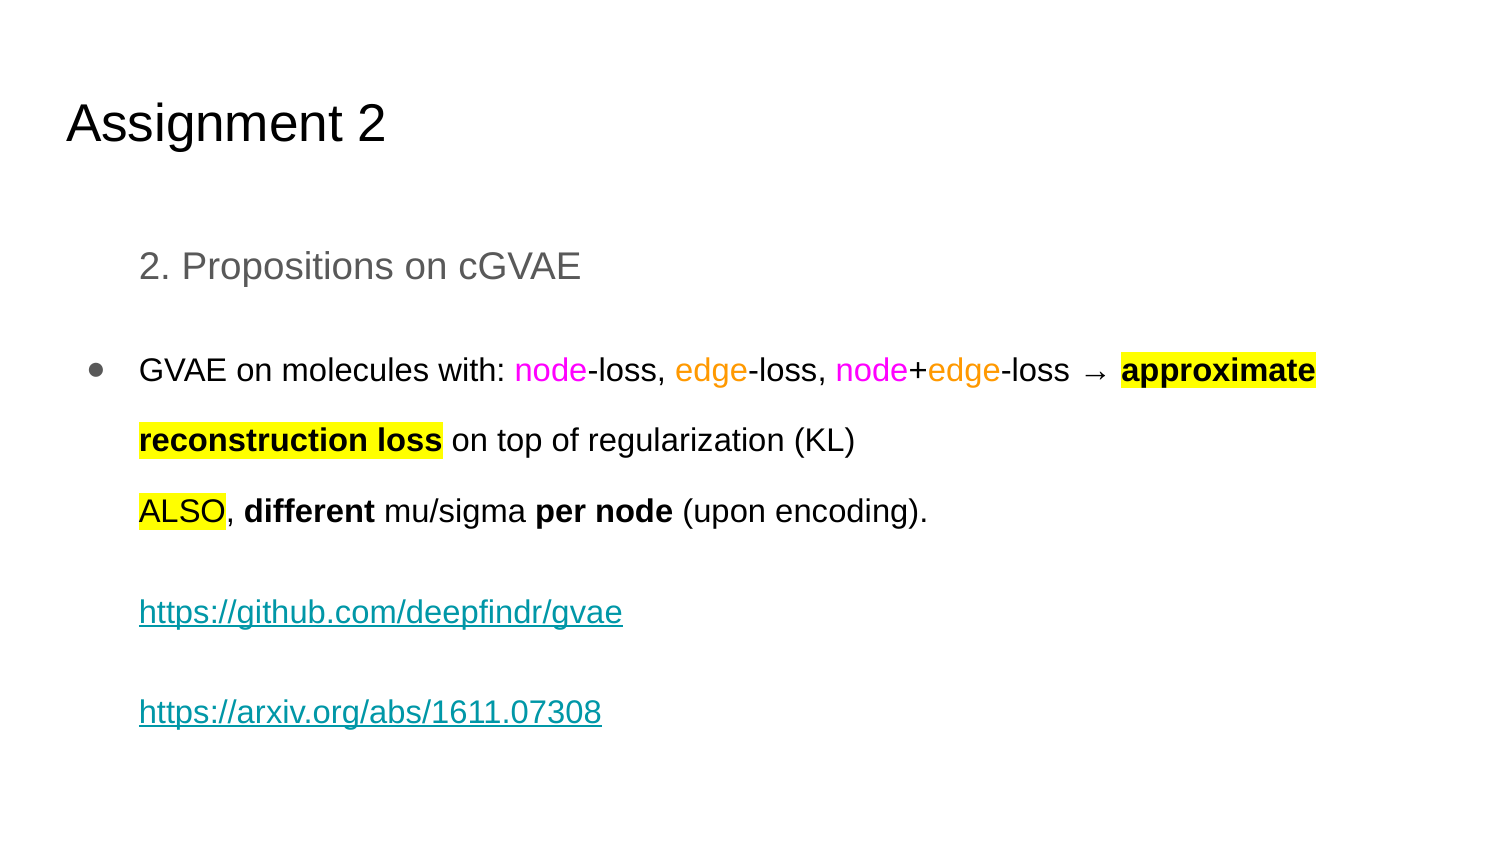

# Assignment 2

2. Propositions on cGVAE
GVAE on molecules with: node-loss, edge-loss, node+edge-loss → approximate reconstruction loss on top of regularization (KL)
ALSO, different mu/sigma per node (upon encoding).
https://github.com/deepfindr/gvae
https://arxiv.org/abs/1611.07308